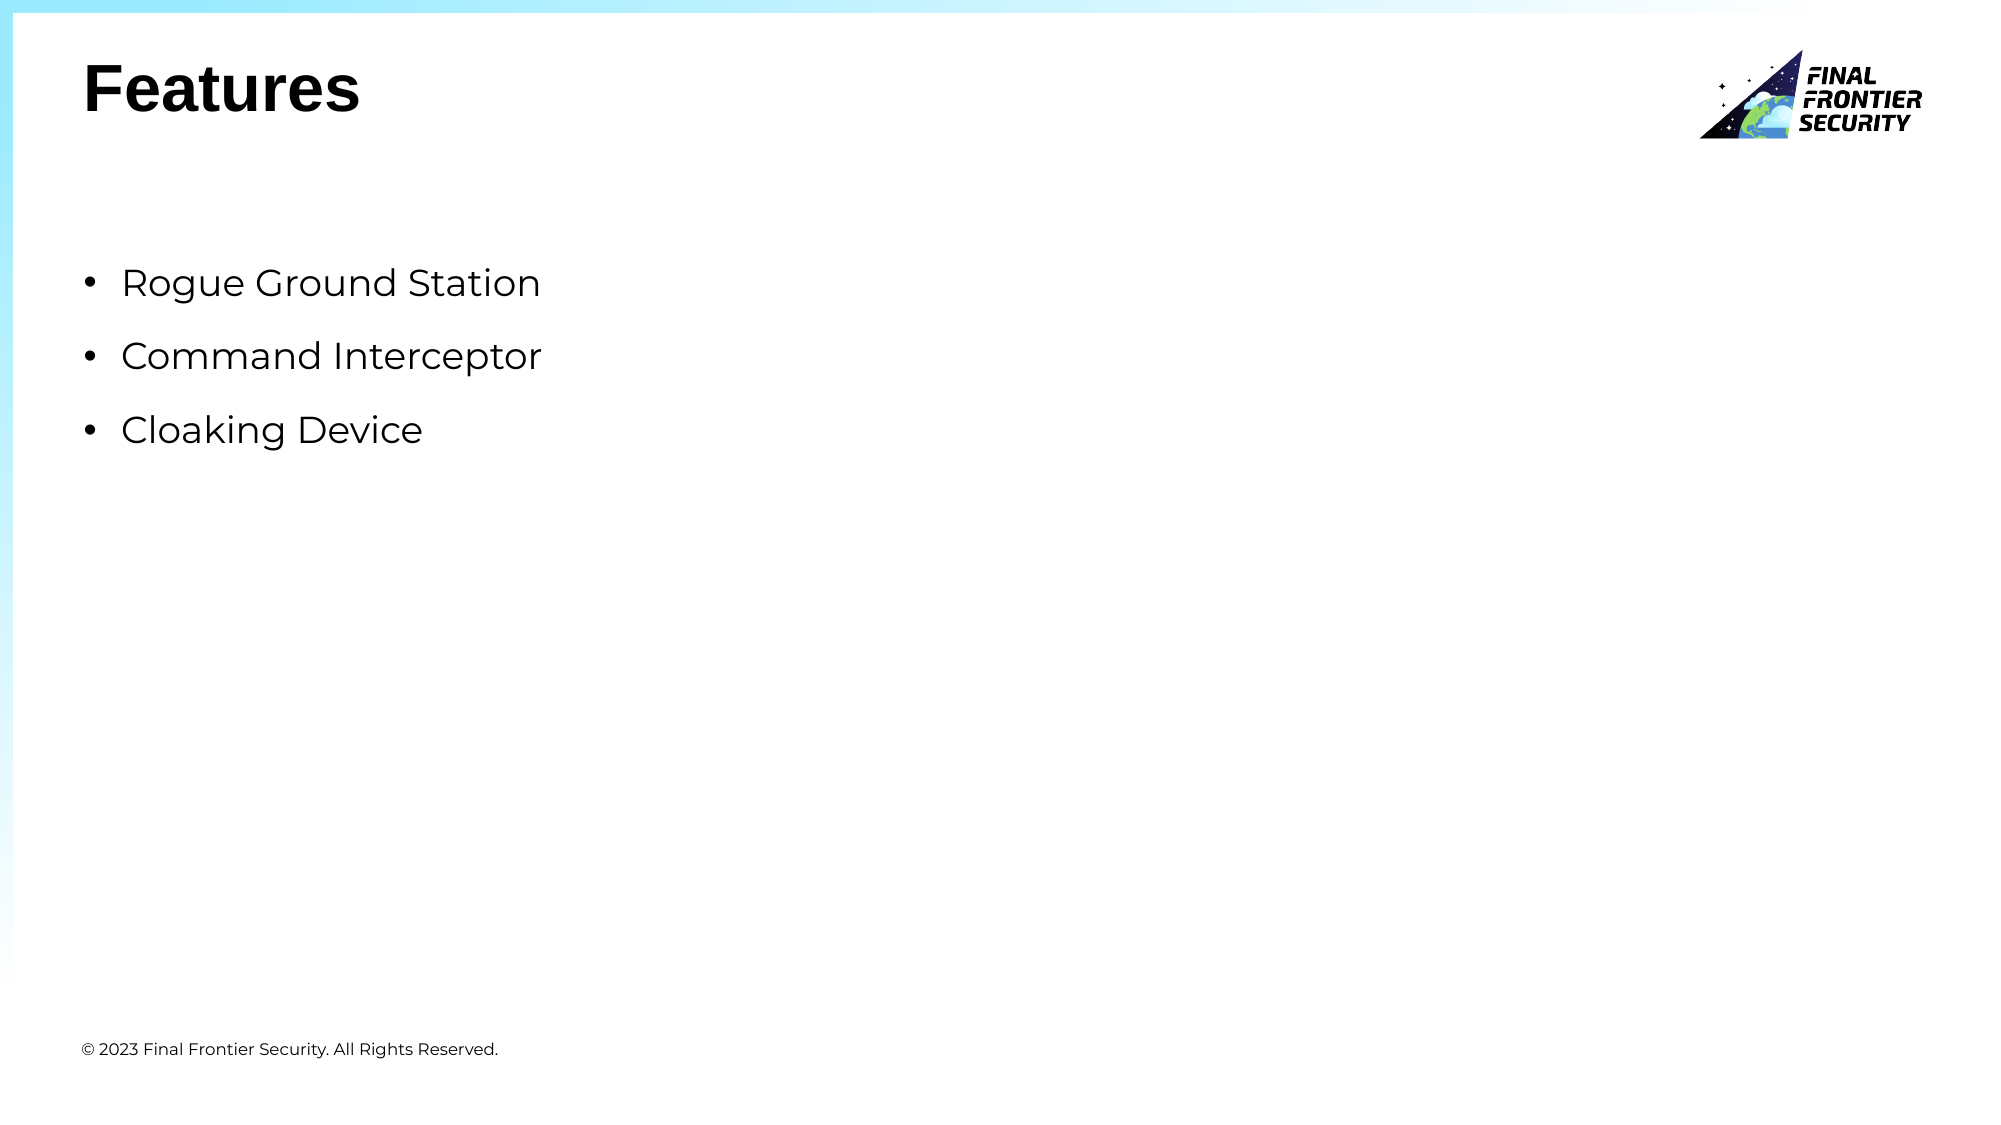

# Features
Rogue Ground Station
Command Interceptor
Cloaking Device